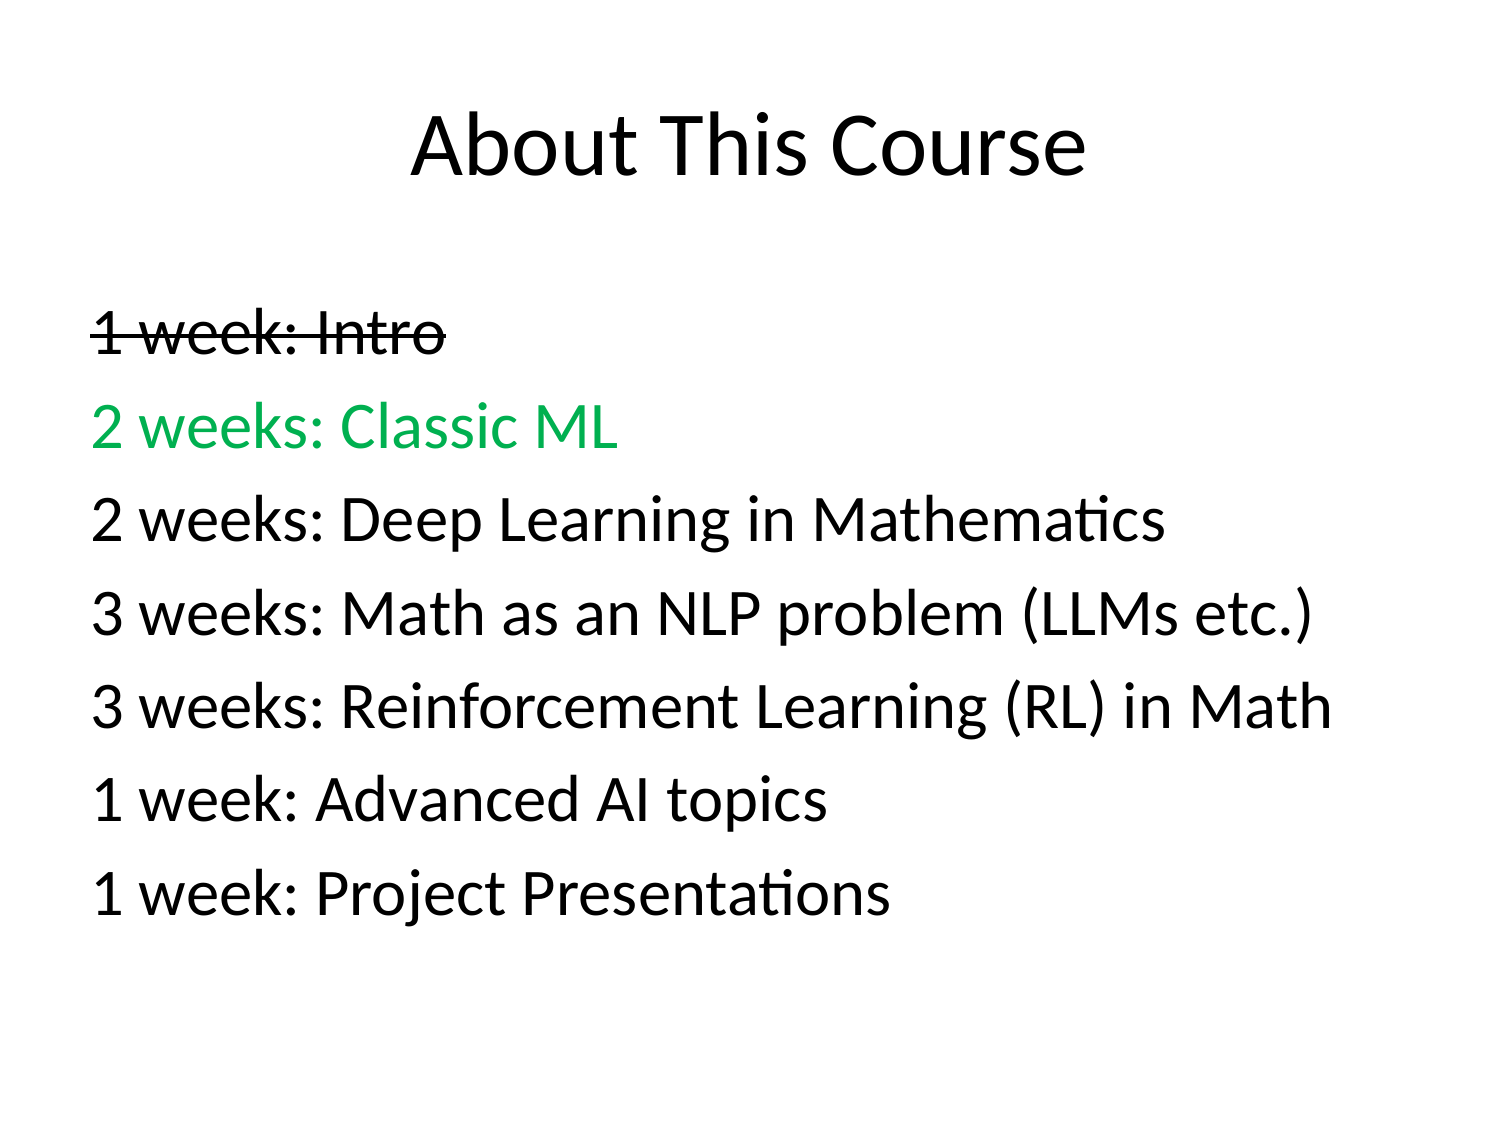

# About This Course
1 week: Intro
2 weeks: Classic ML
2 weeks: Deep Learning in Mathematics
3 weeks: Math as an NLP problem (LLMs etc.)
3 weeks: Reinforcement Learning (RL) in Math
1 week: Advanced AI topics
1 week: Project Presentations